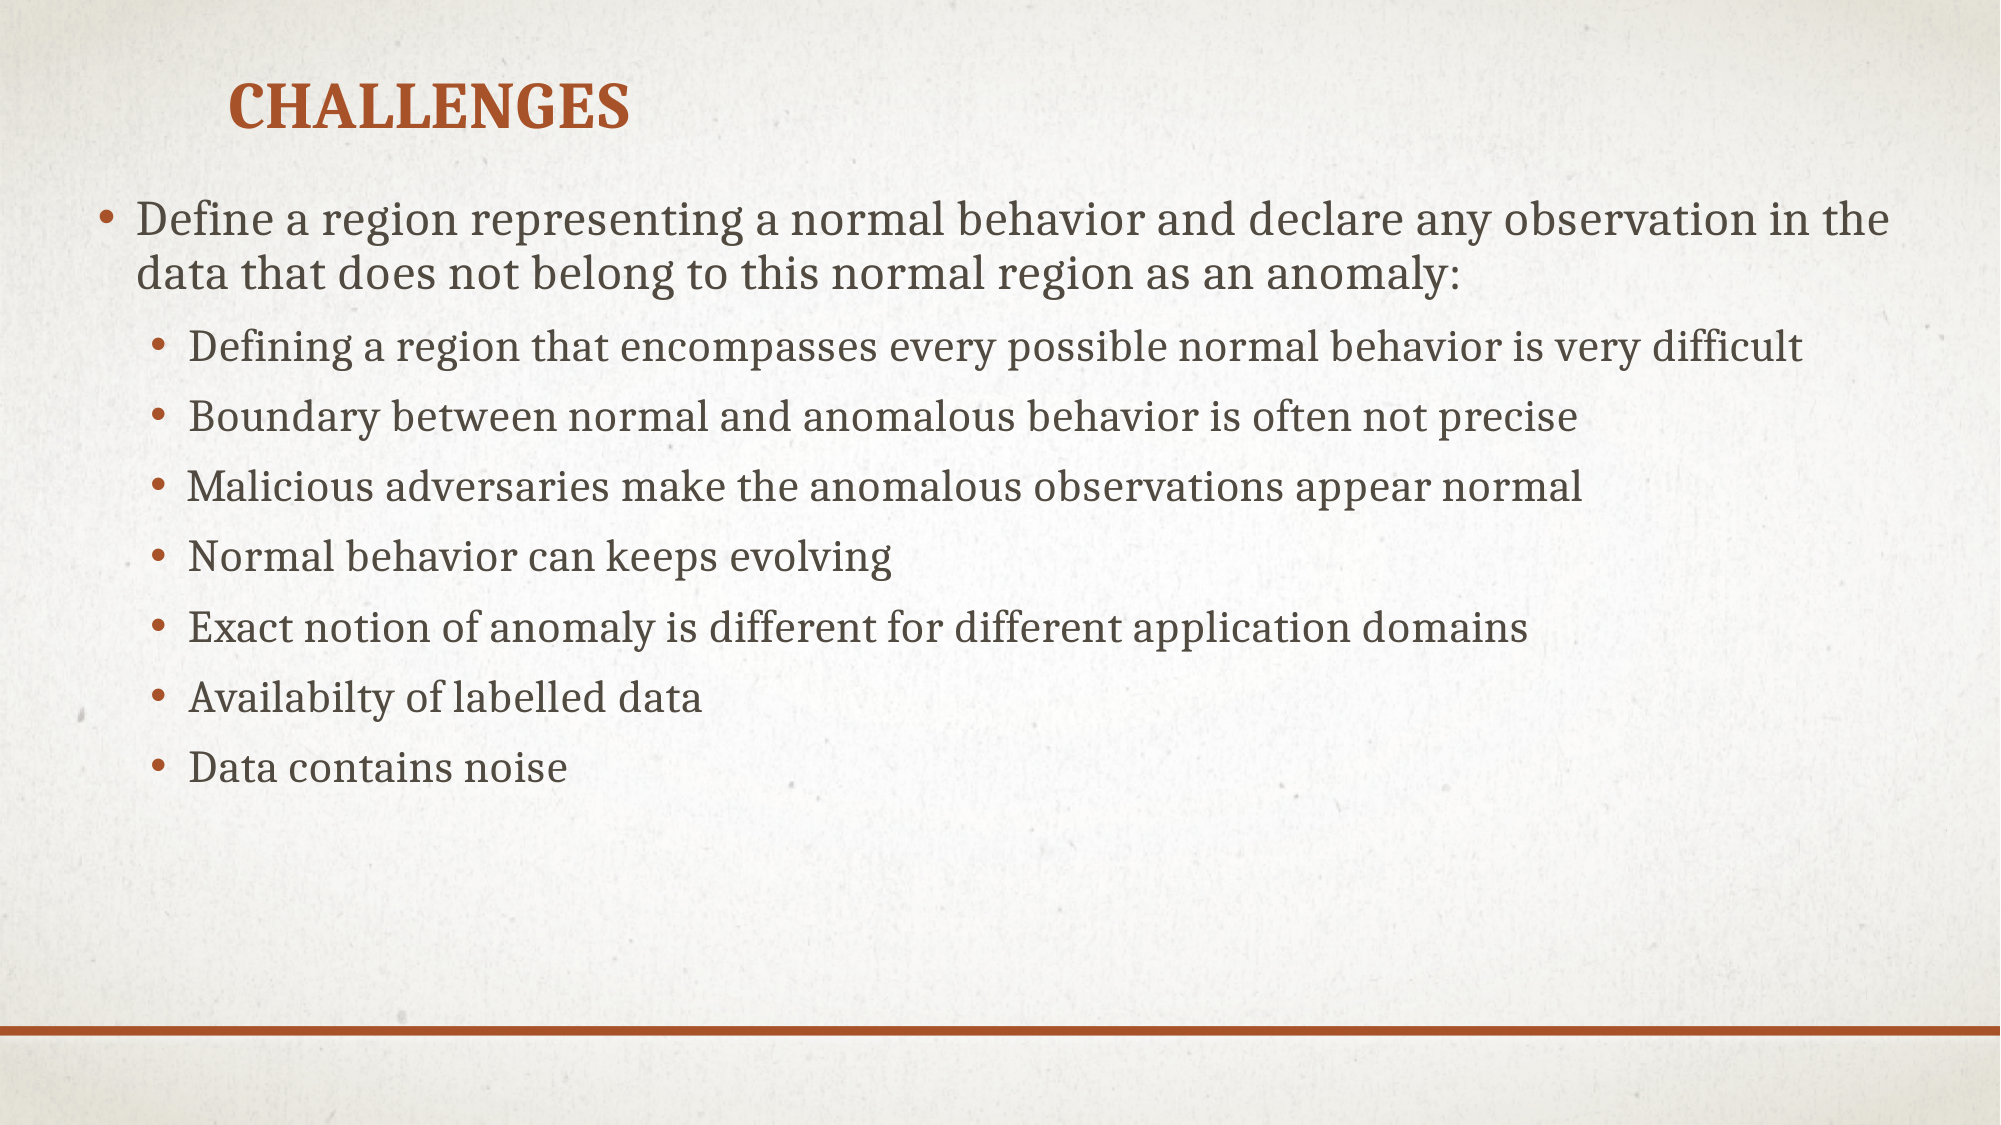

# challenges
Define a region representing a normal behavior and declare any observation in the data that does not belong to this normal region as an anomaly:
Defining a region that encompasses every possible normal behavior is very difficult
Boundary between normal and anomalous behavior is often not precise
Malicious adversaries make the anomalous observations appear normal
Normal behavior can keeps evolving
Exact notion of anomaly is different for different application domains
Availabilty of labelled data
Data contains noise